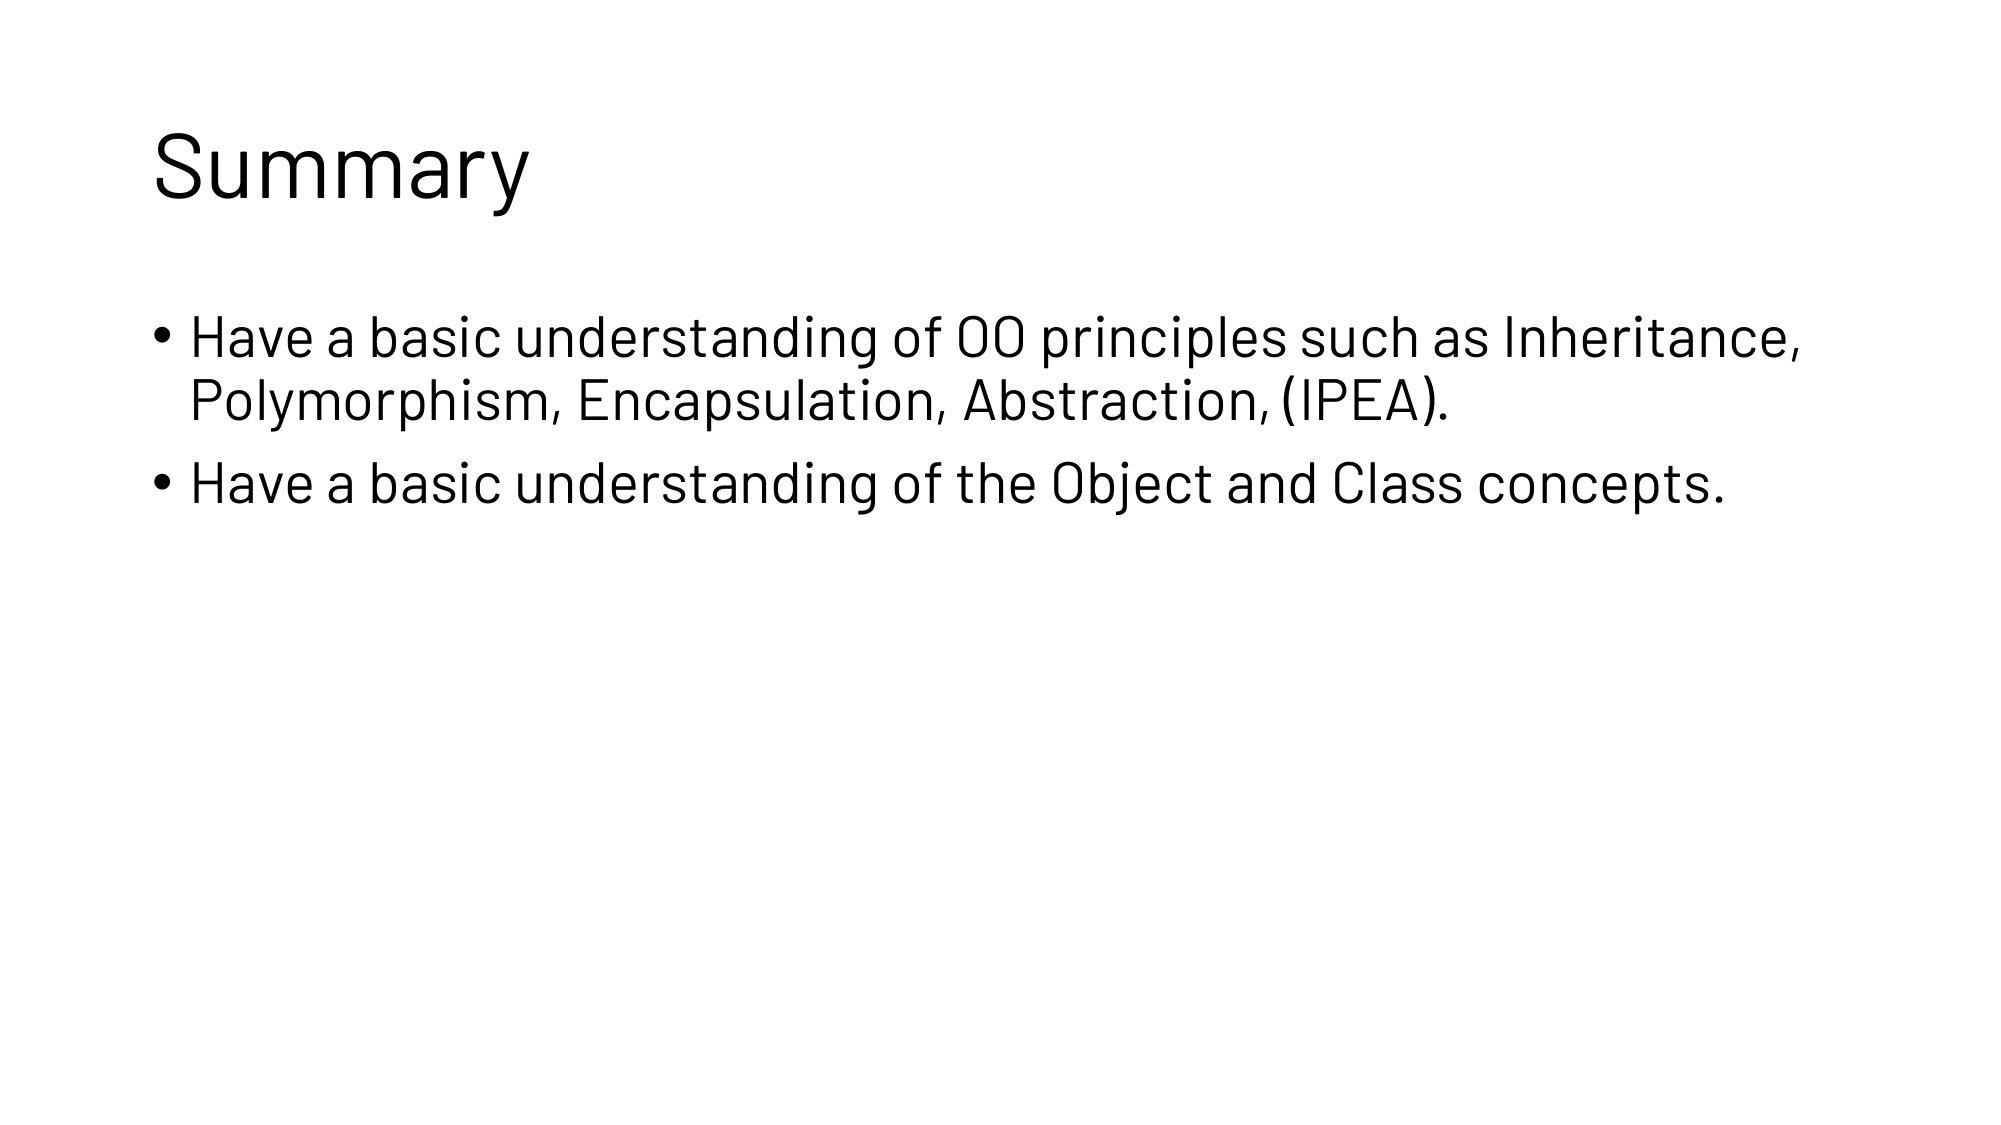

# Summary
Have a basic understanding of OO principles such as Inheritance,  Polymorphism, Encapsulation, Abstraction, (IPEA).
Have a basic understanding of the Object and Class concepts.